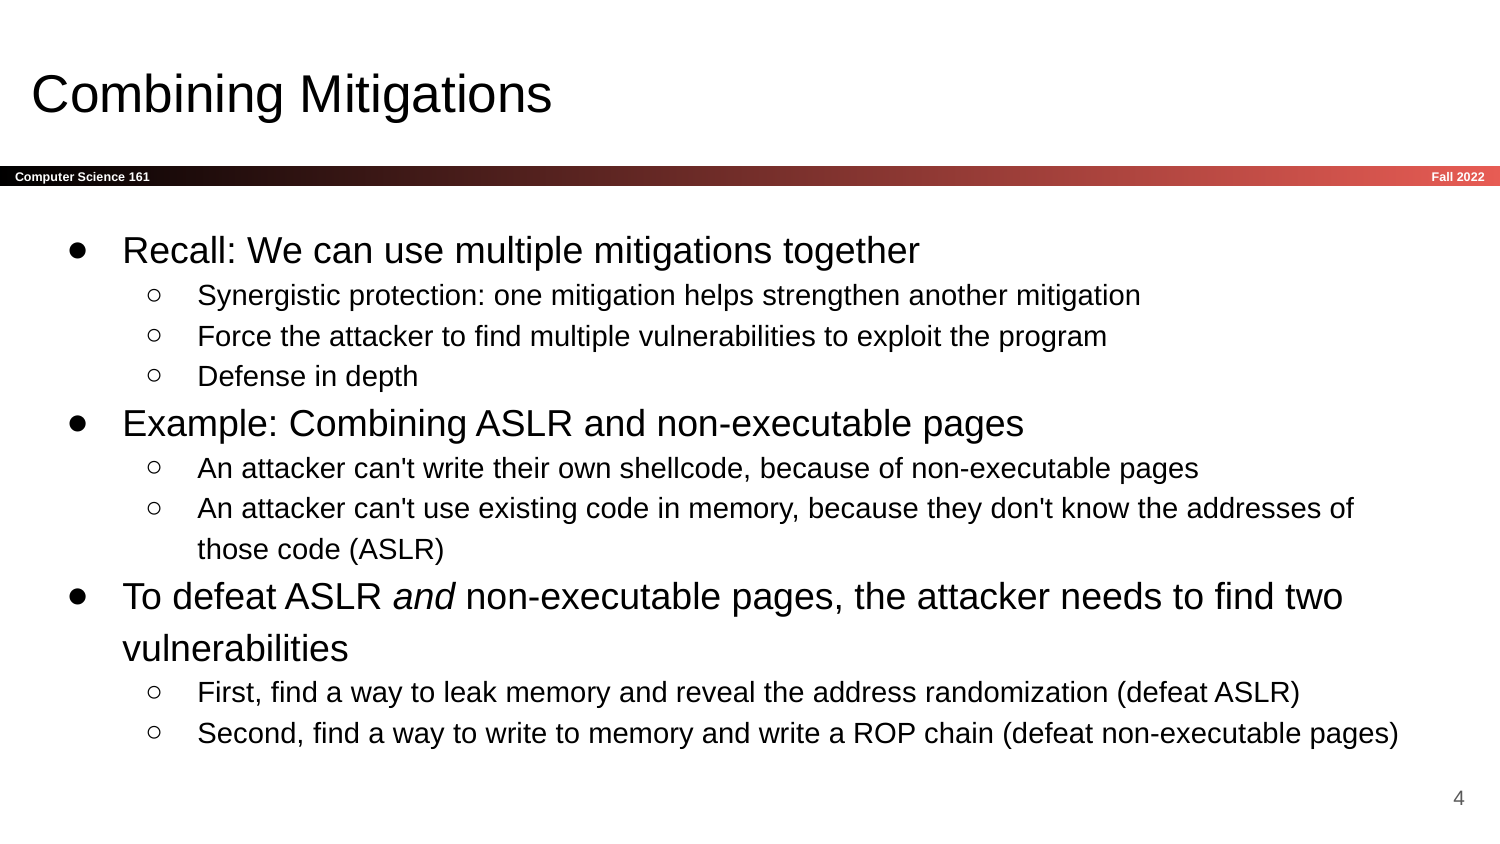

# Combining Mitigations
Recall: We can use multiple mitigations together
Synergistic protection: one mitigation helps strengthen another mitigation
Force the attacker to find multiple vulnerabilities to exploit the program
Defense in depth
Example: Combining ASLR and non-executable pages
An attacker can't write their own shellcode, because of non-executable pages
An attacker can't use existing code in memory, because they don't know the addresses of those code (ASLR)
To defeat ASLR and non-executable pages, the attacker needs to find two vulnerabilities
First, find a way to leak memory and reveal the address randomization (defeat ASLR)
Second, find a way to write to memory and write a ROP chain (defeat non-executable pages)
4